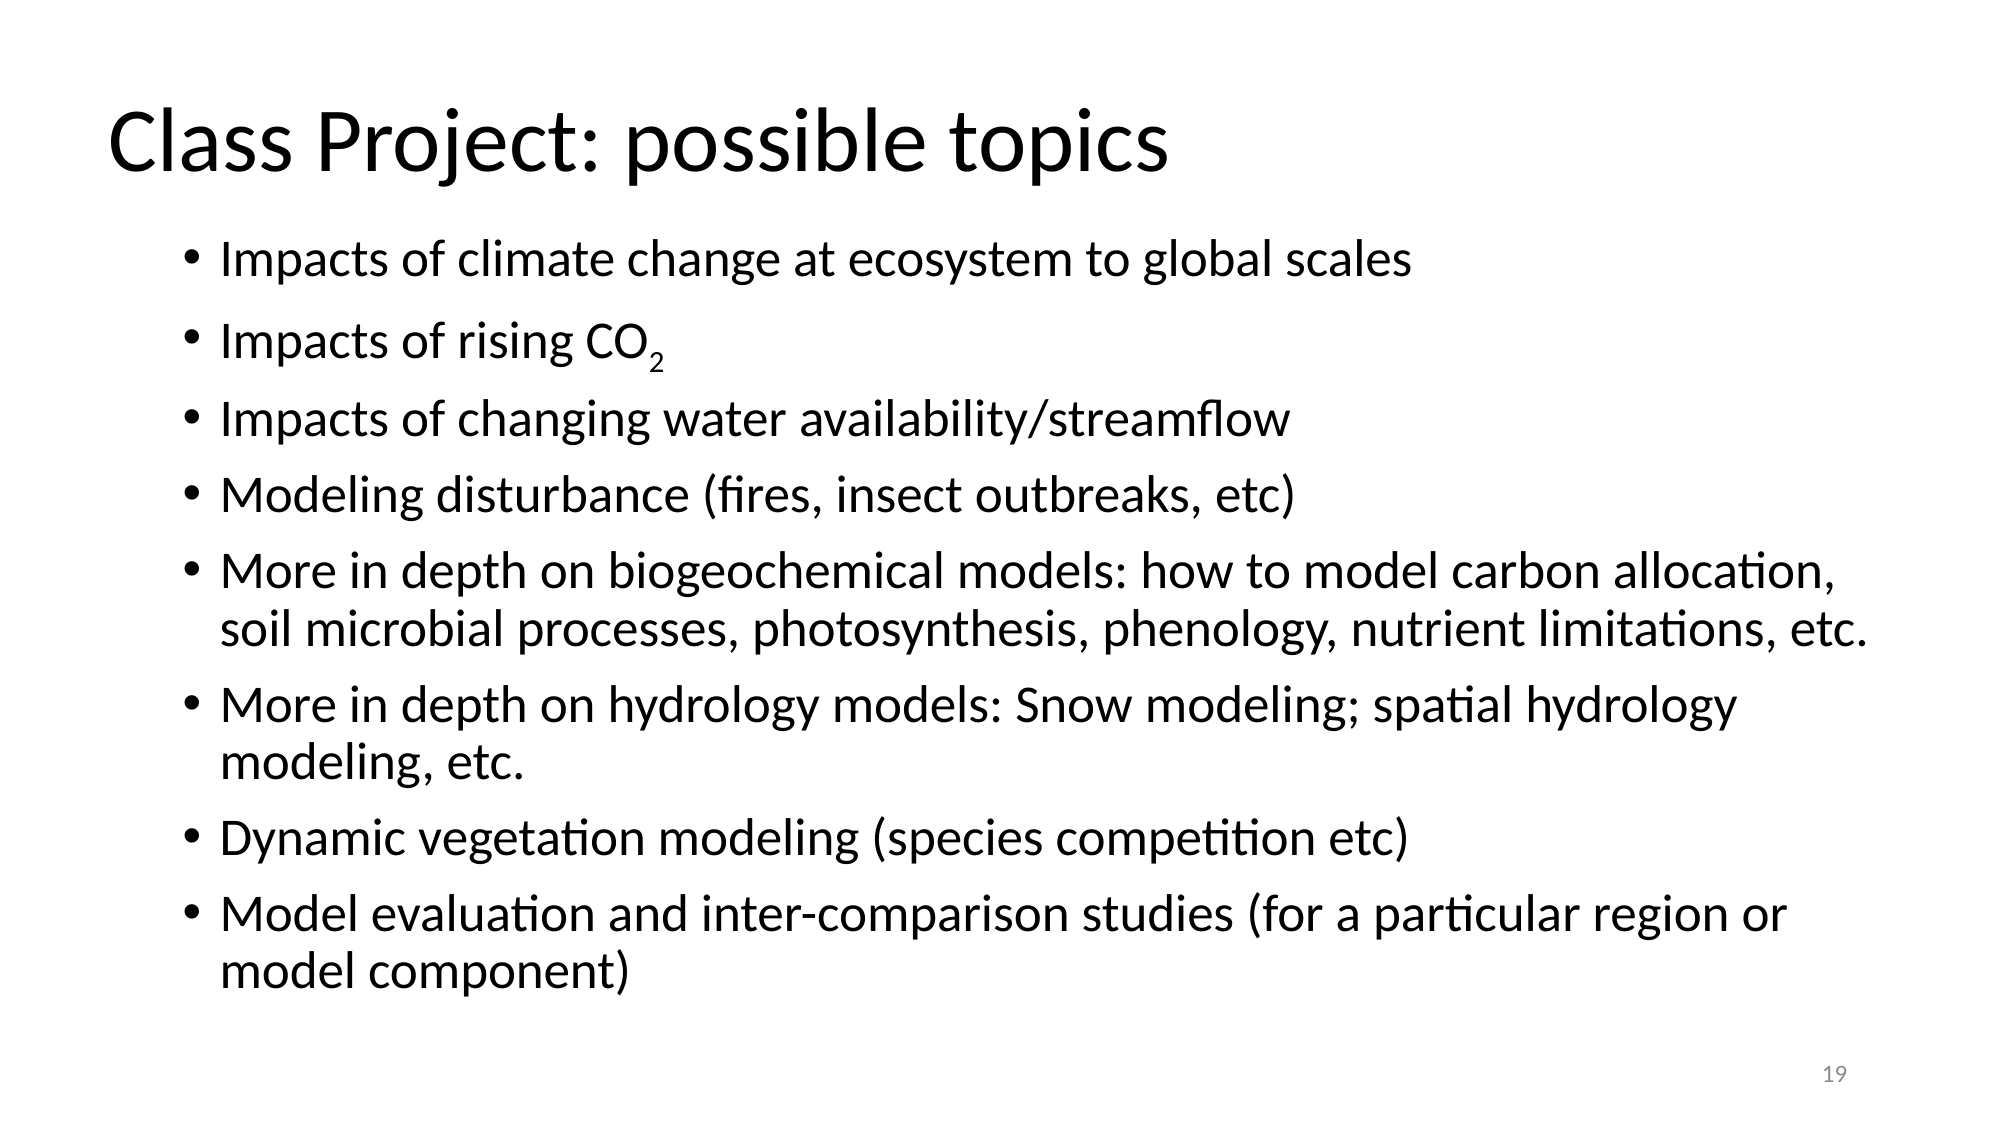

# Class Project: possible topics
Impacts of climate change at ecosystem to global scales
Impacts of rising CO2
Impacts of changing water availability/streamflow
Modeling disturbance (fires, insect outbreaks, etc)
More in depth on biogeochemical models: how to model carbon allocation, soil microbial processes, photosynthesis, phenology, nutrient limitations, etc.
More in depth on hydrology models: Snow modeling; spatial hydrology modeling, etc.
Dynamic vegetation modeling (species competition etc)
Model evaluation and inter-comparison studies (for a particular region or model component)
19